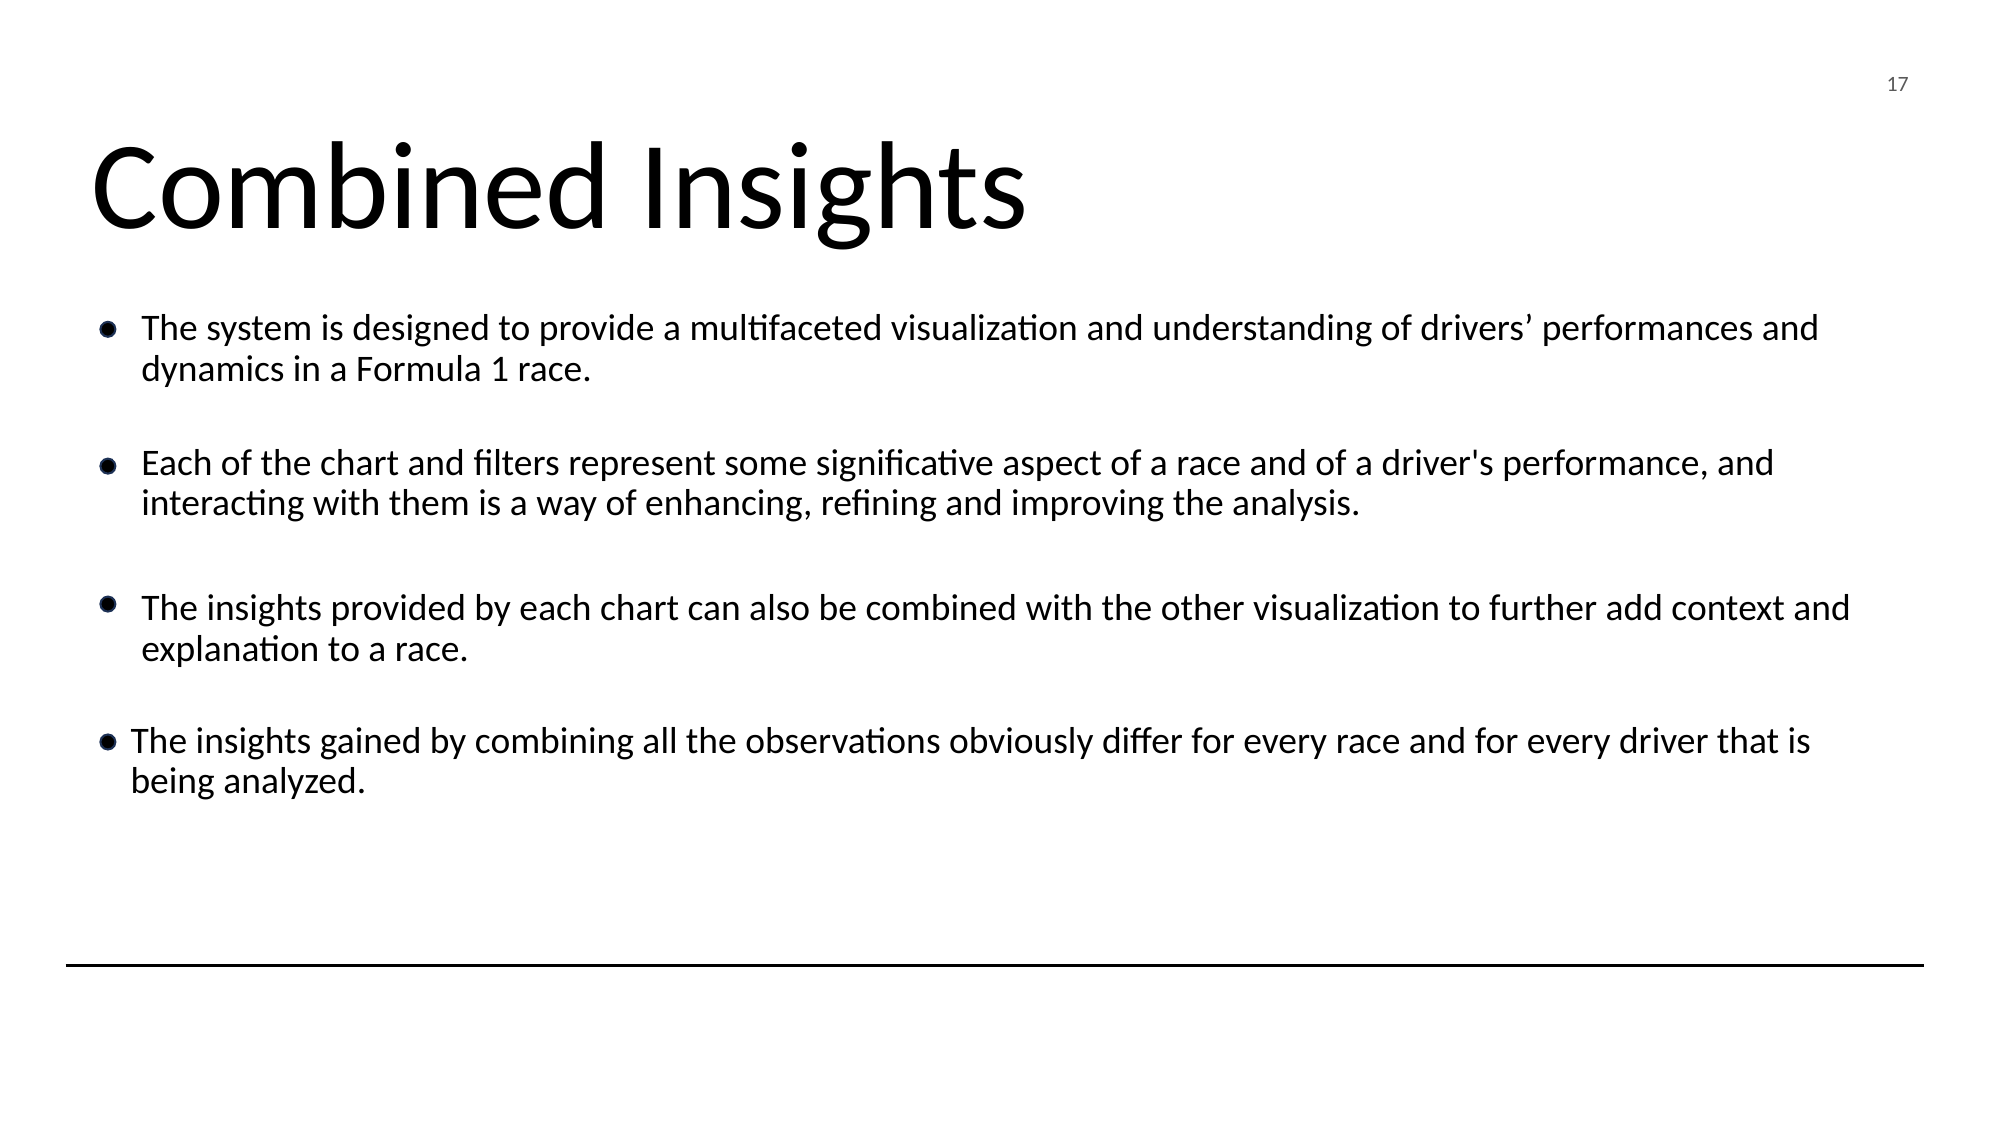

17
# Combined Insights
The system is designed to provide a multifaceted visualization and understanding of drivers’ performances and dynamics in a Formula 1 race.

Each of the chart and filters represent some significative aspect of a race and of a driver's performance, and interacting with them is a way of enhancing, refining and improving the analysis.

The insights provided by each chart can also be combined with the other visualization to further add context and explanation to a race.

The insights gained by combining all the observations obviously differ for every race and for every driver that is being analyzed.